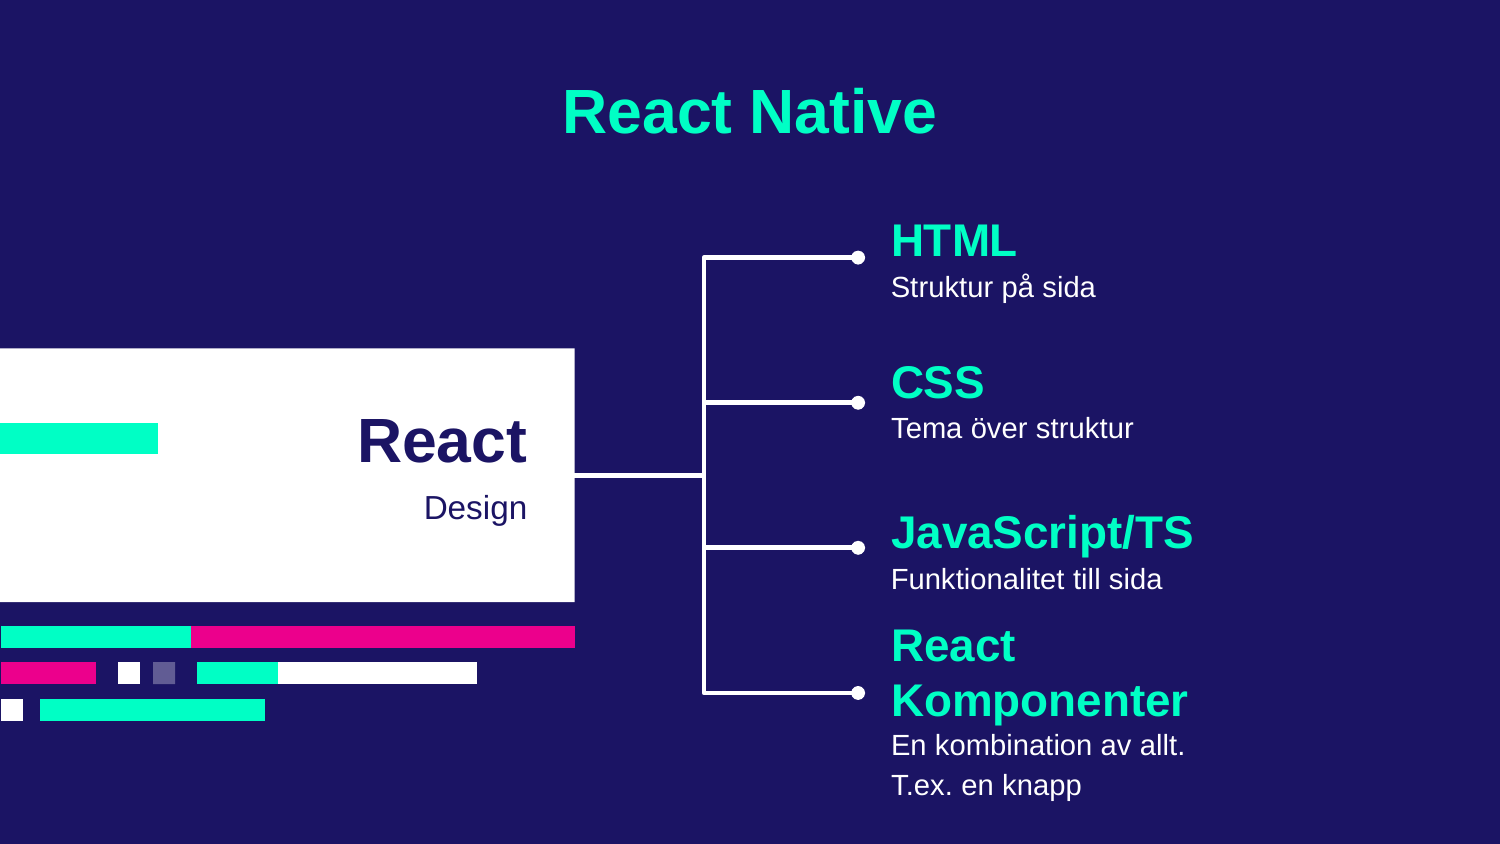

# React Native
HTML
Struktur på sida

CSS
React
Tema över struktur

Design
JavaScript/TS
Funktionalitet till sida

React Komponenter

En kombination av allt.
T.ex. en knapp